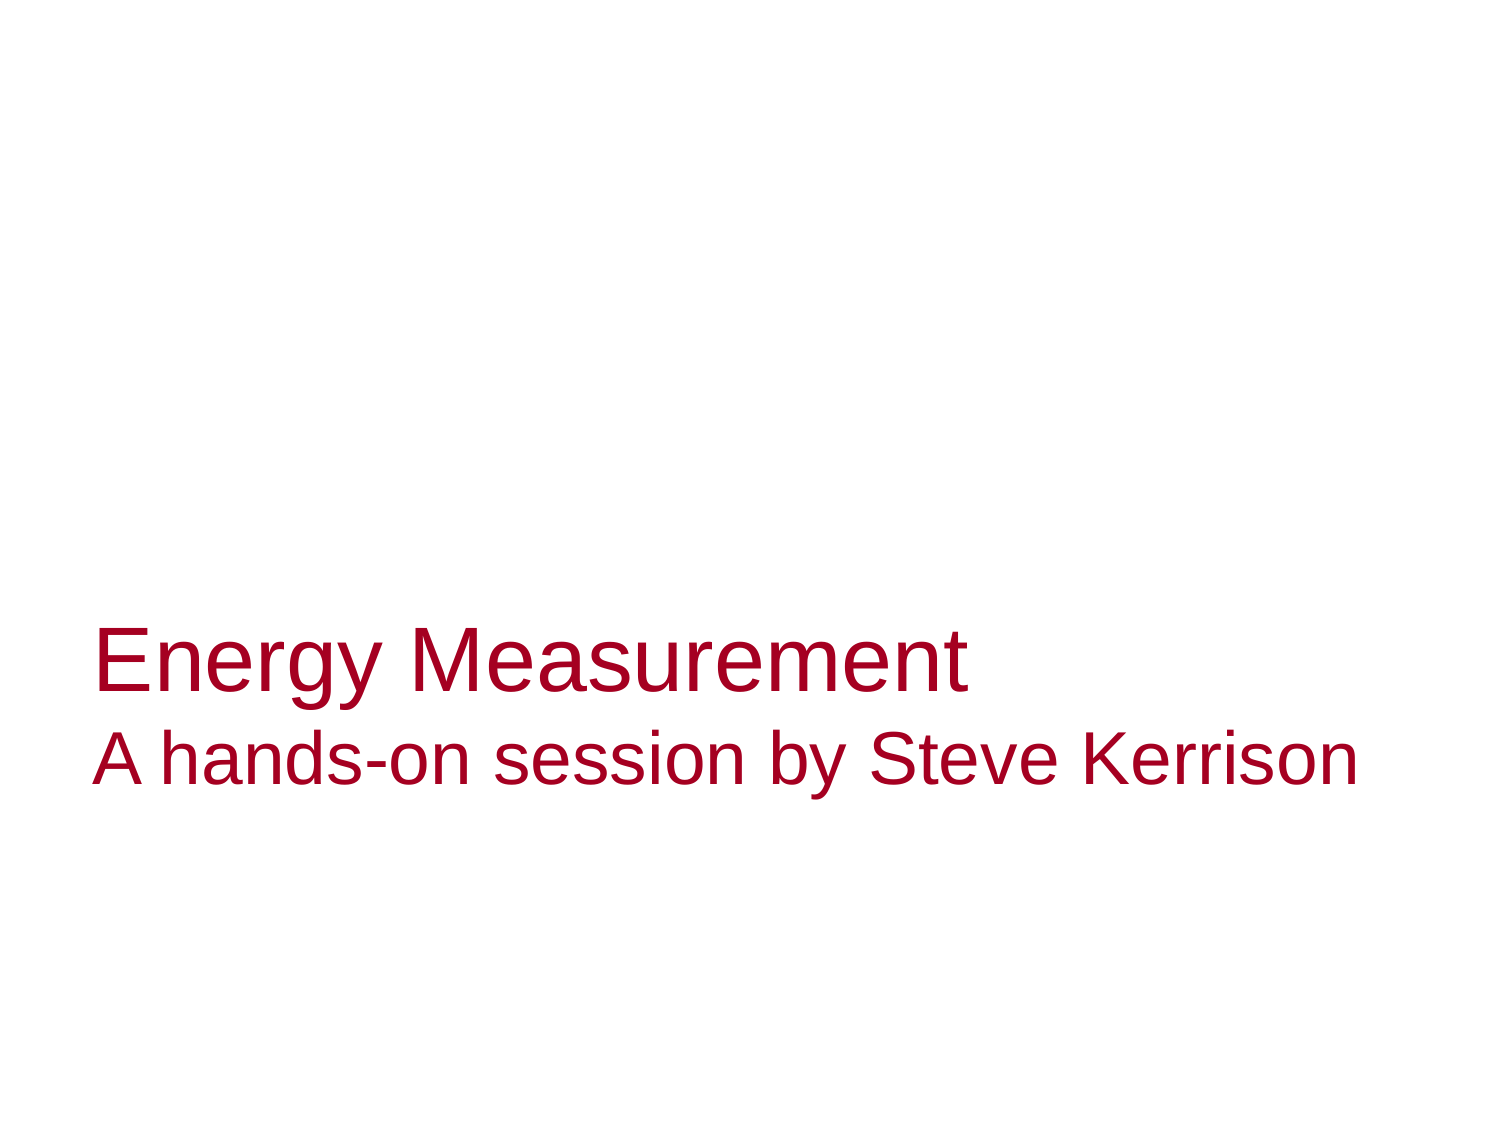

# Energy Measurement A hands-on session by Steve Kerrison